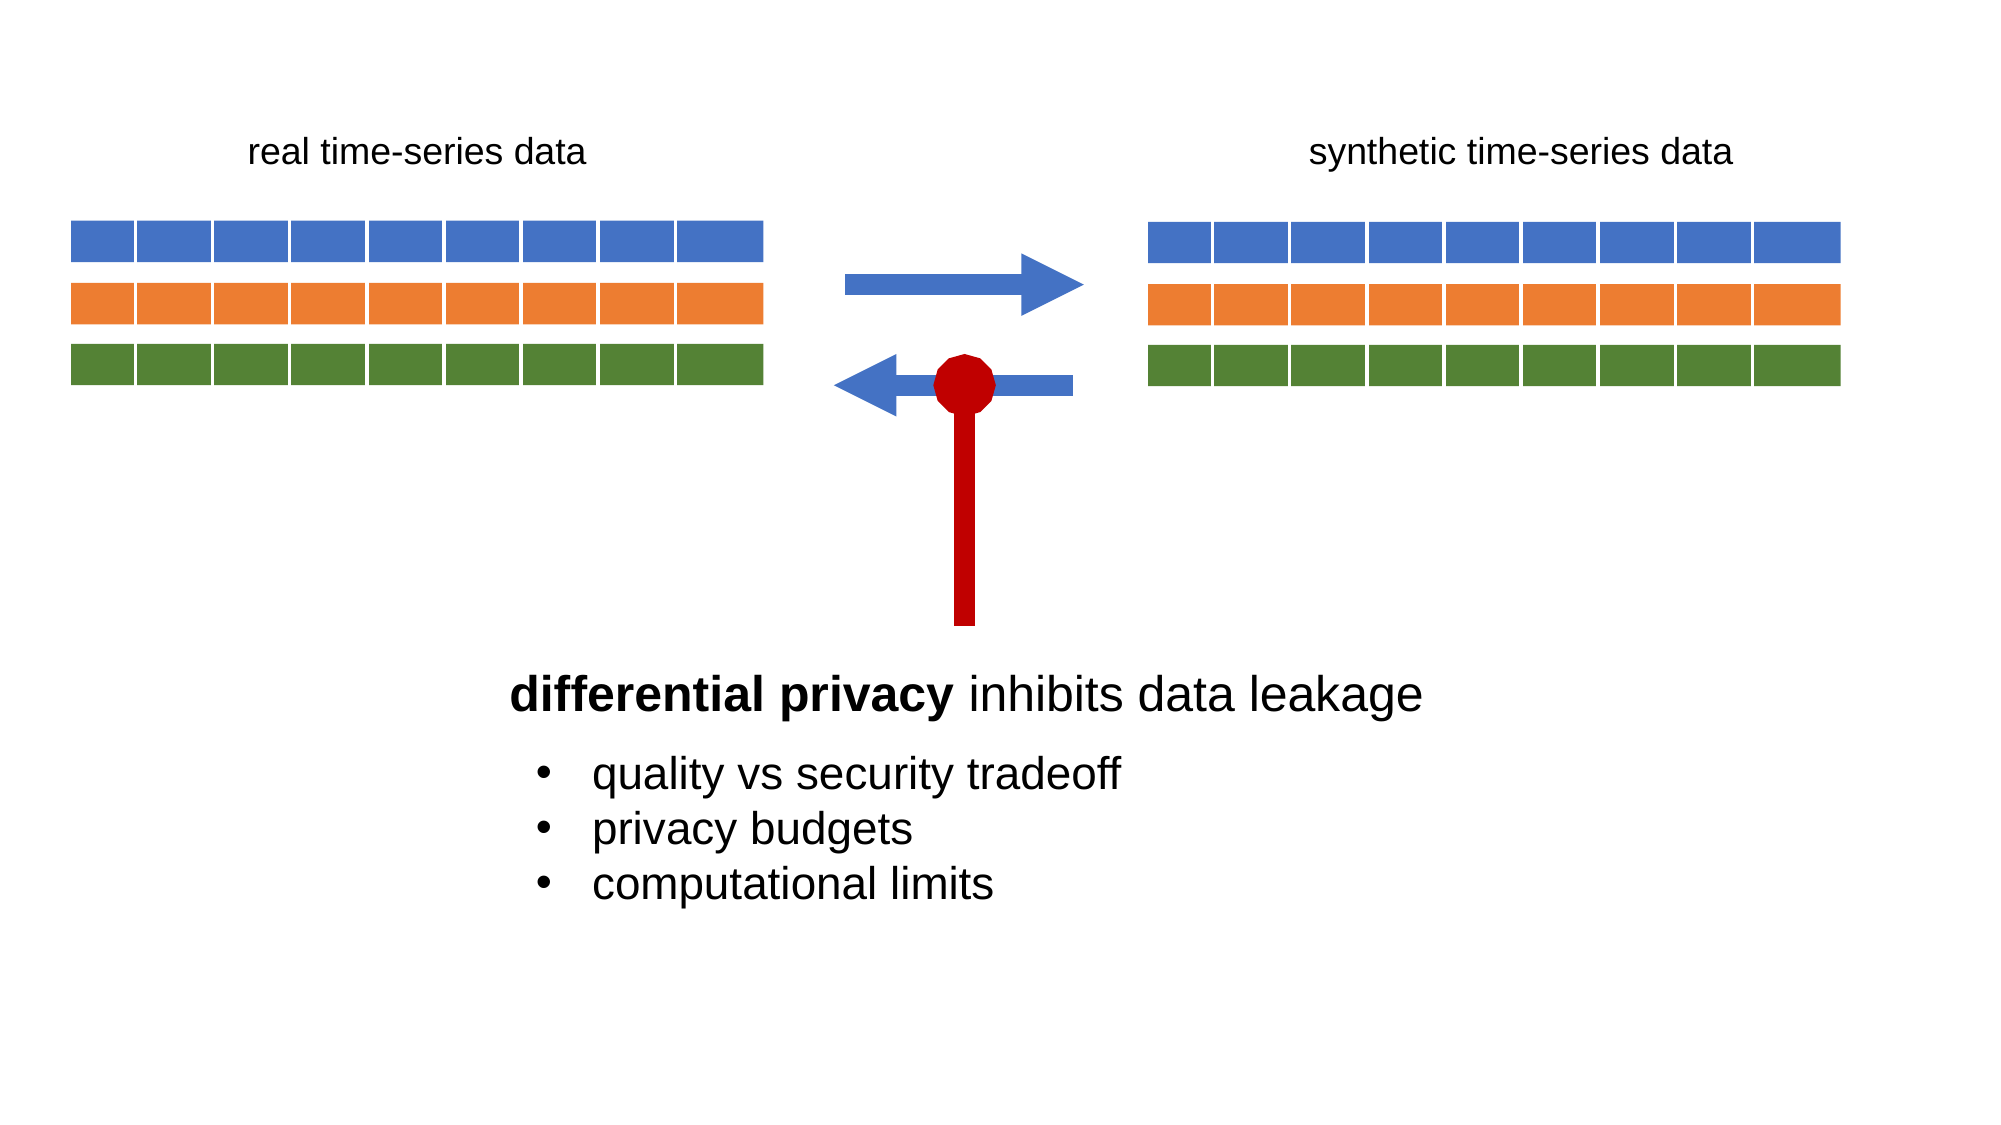

real time-series data
synthetic time-series data

differential privacy inhibits data leakage
quality vs security tradeoff
privacy budgets
computational limits